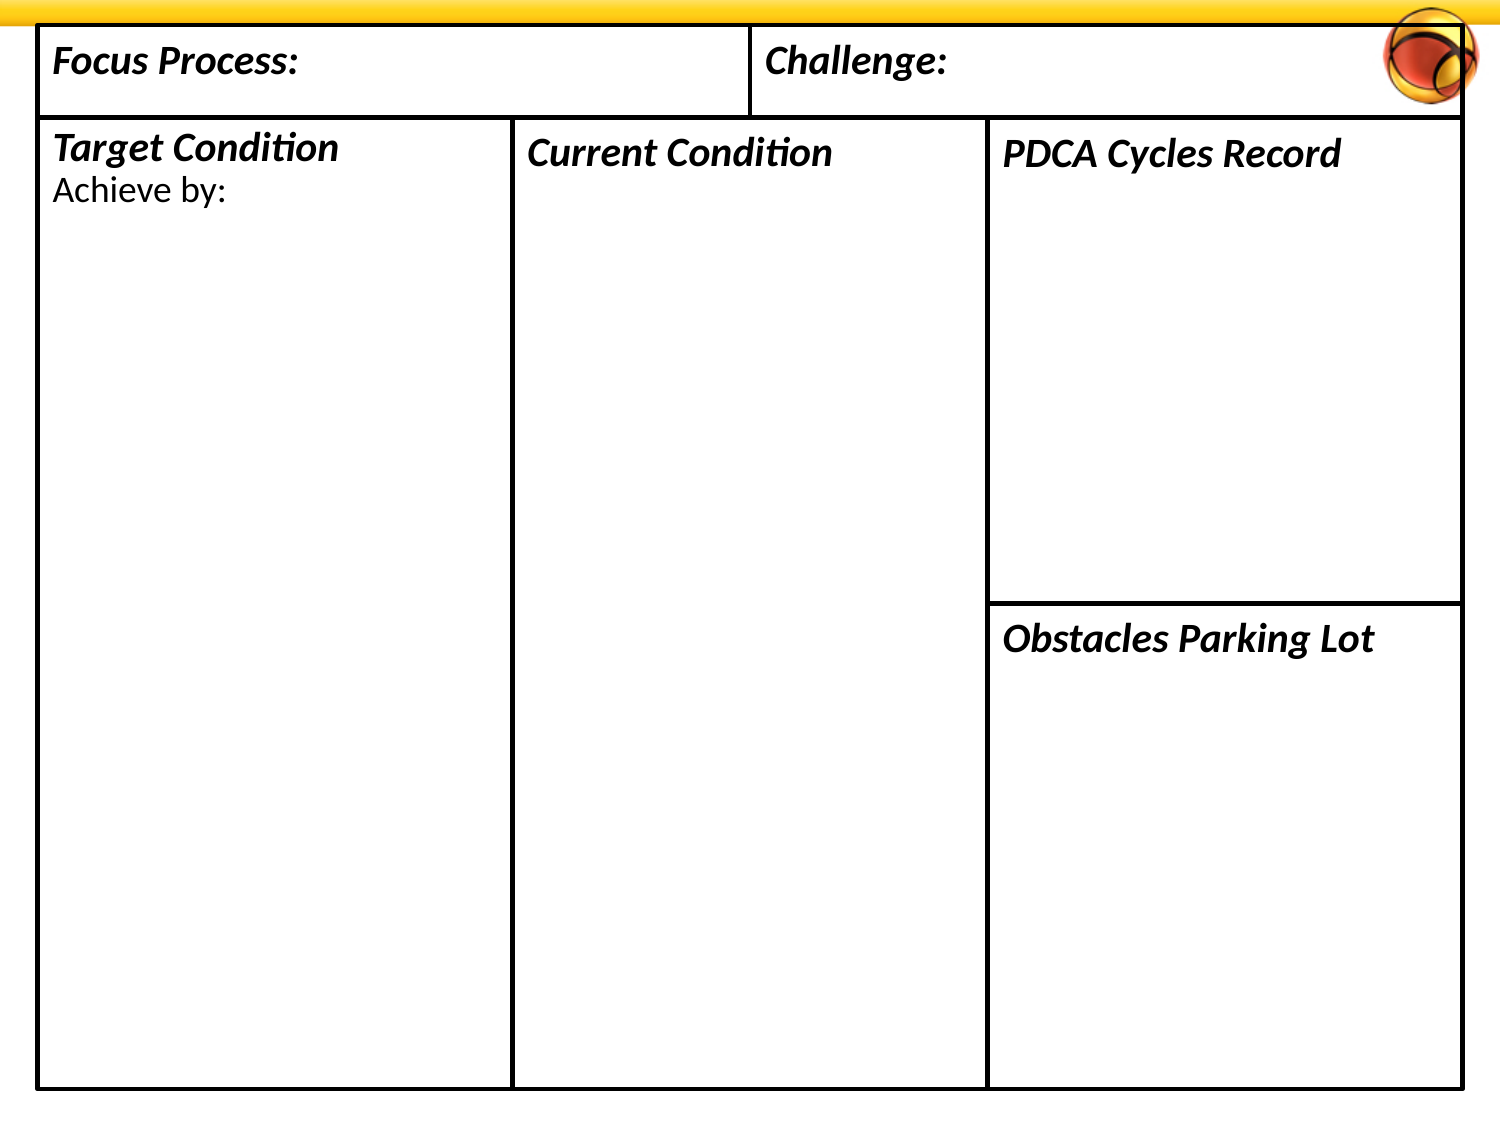

# Focus Process:
Challenge:
Target Condition
Achieve by:
Current Condition
PDCA Cycles Record
Obstacles Parking Lot